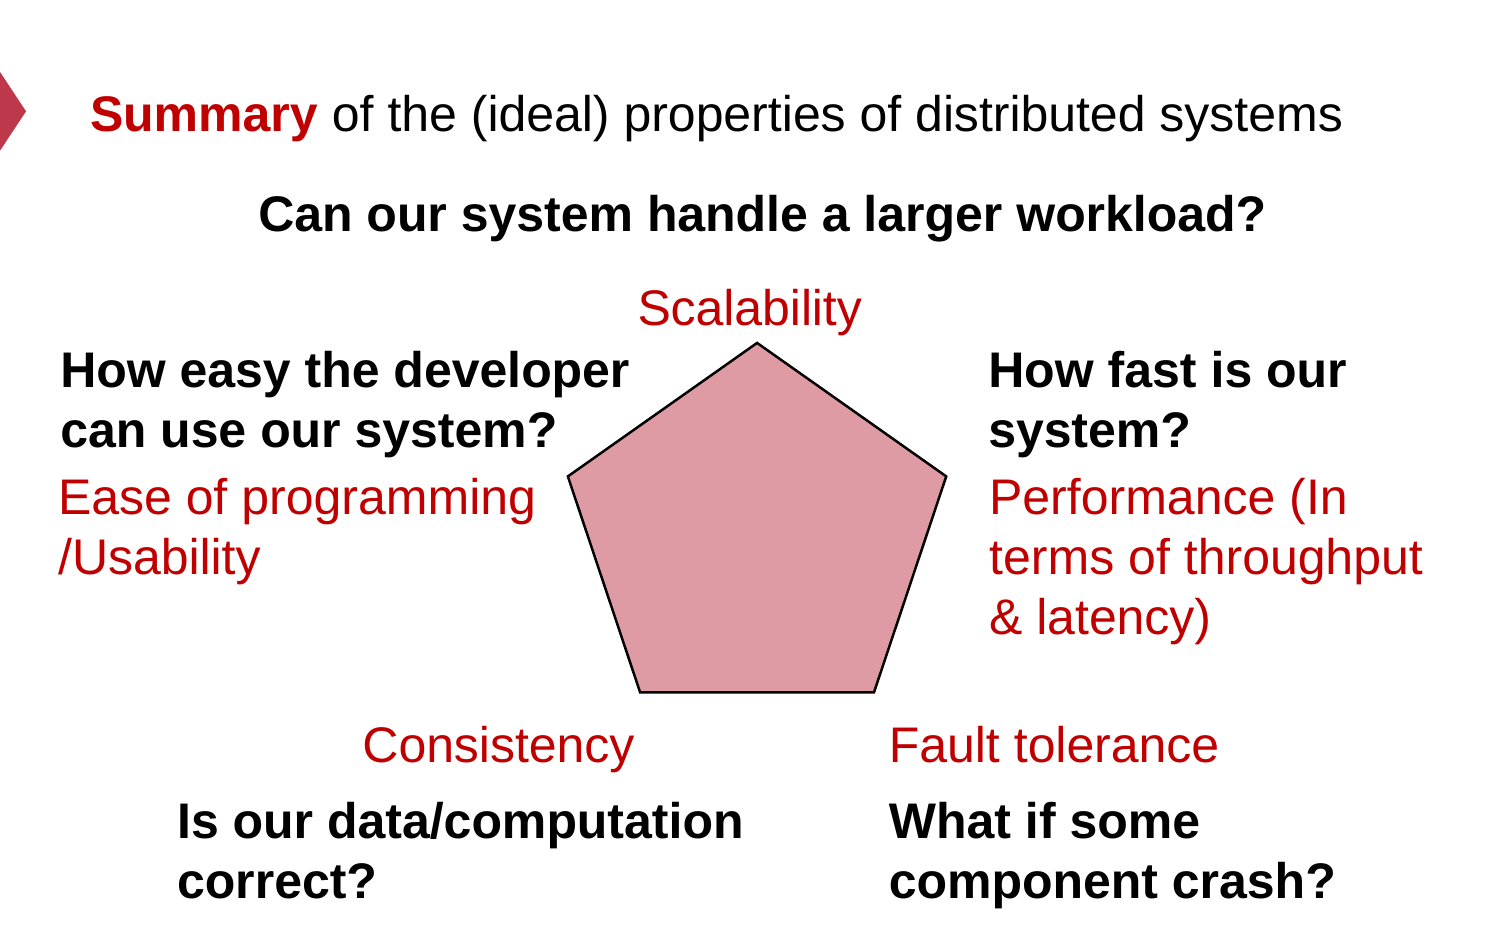

# Summary of the (ideal) properties of distributed systems
Can our system handle a larger workload?
Scalability
How easy the developer
can use our system?
How fast is our system?

Ease of programming
/Usability

Performance (In terms of throughput & latency)
Consistency
Fault tolerance
Is our data/computation
correct?
What if some component crash?